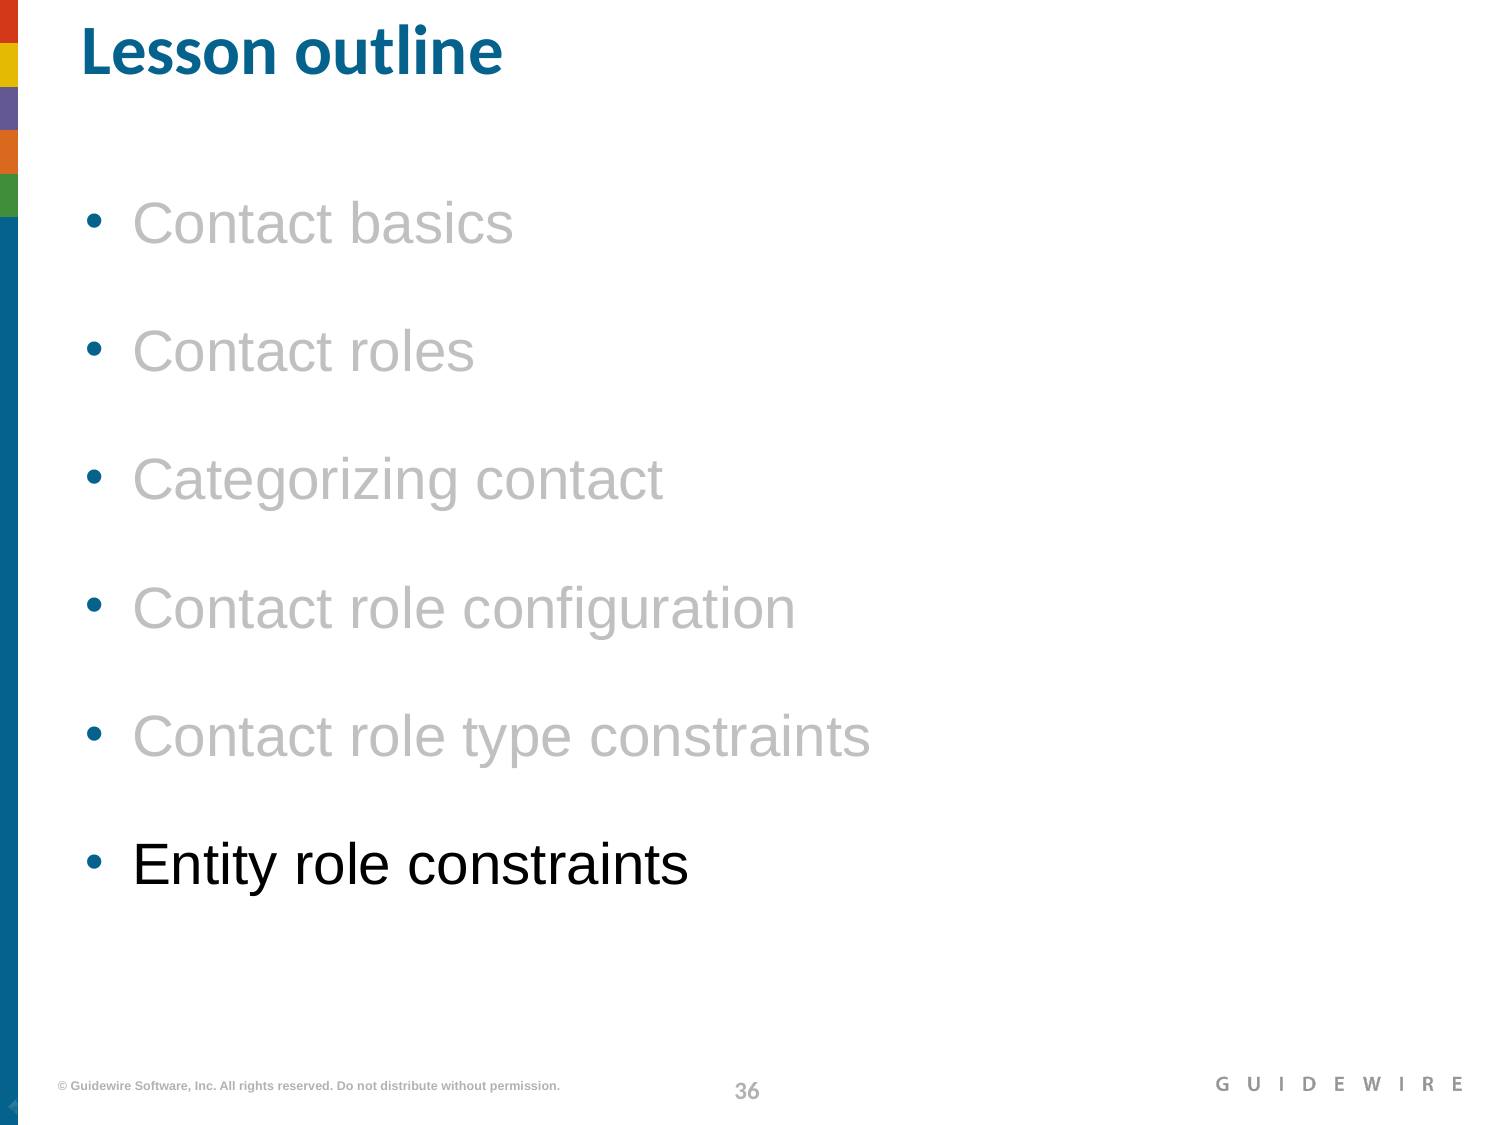

# Lesson outline
Contact basics
Contact roles
Categorizing contact
Contact role configuration
Contact role type constraints
Entity role constraints